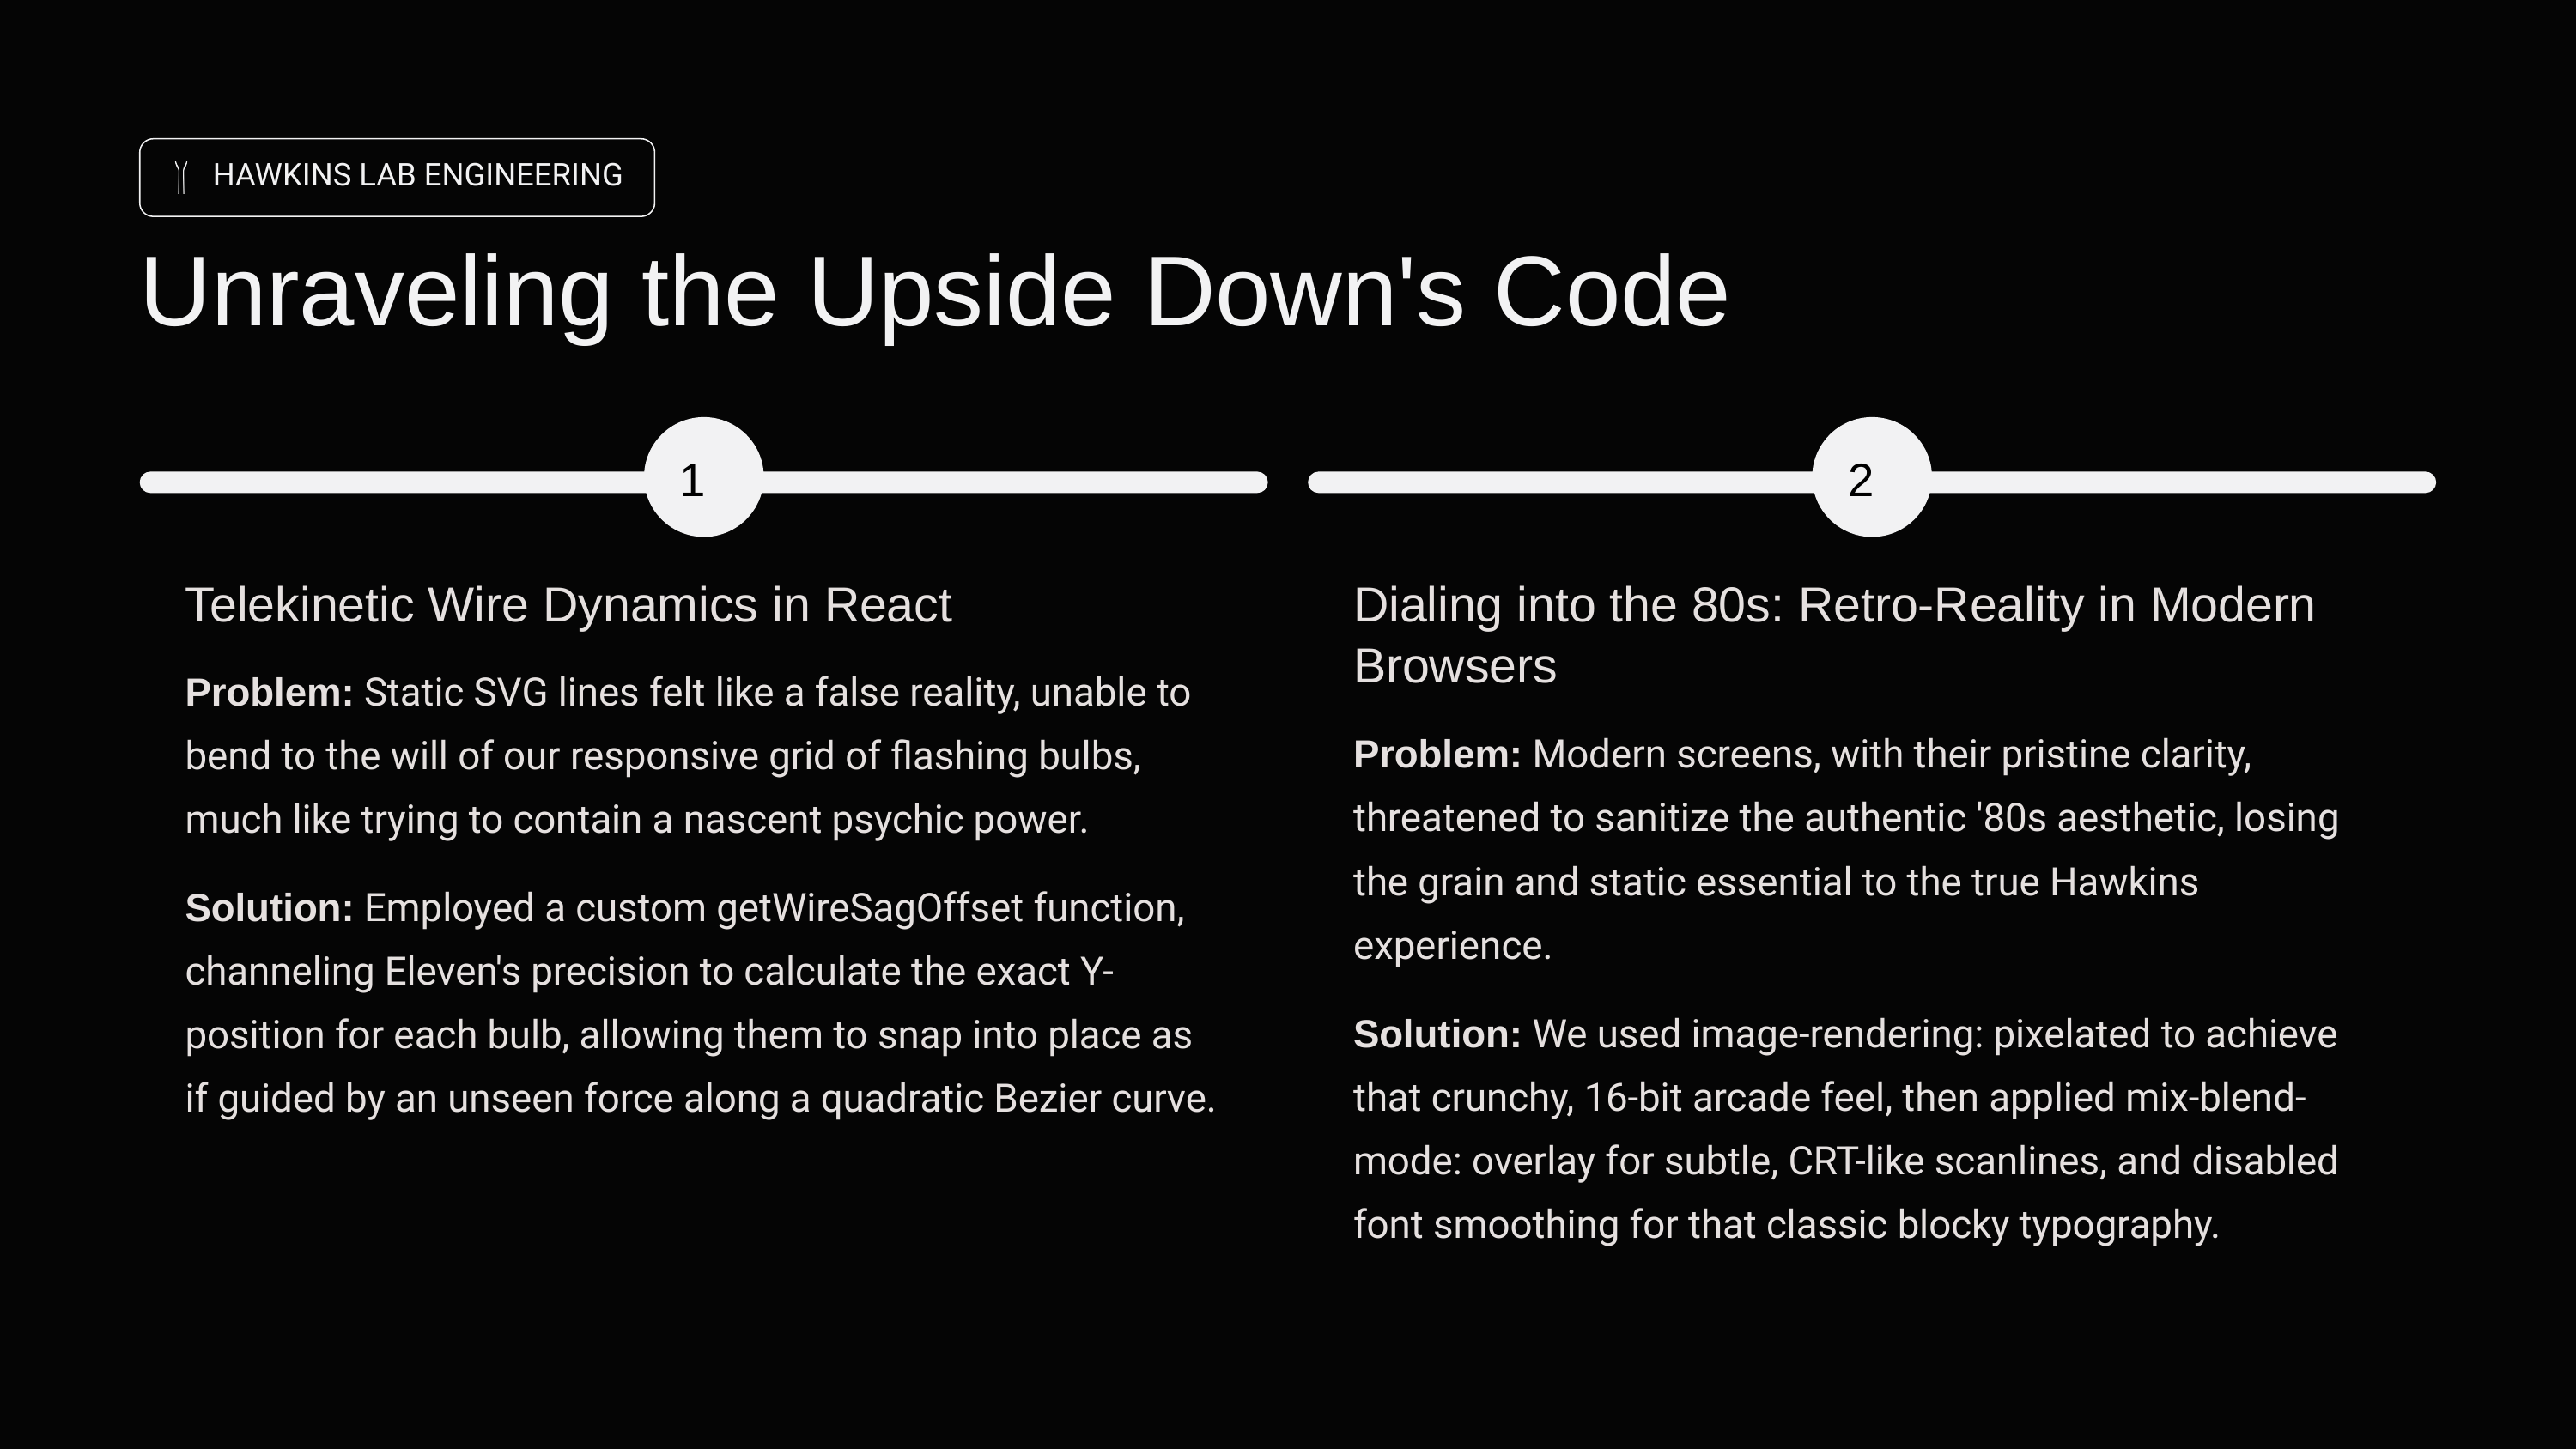

HAWKINS LAB ENGINEERING

Unraveling the Upside Down's Code

1
2

Telekinetic Wire Dynamics in React
Dialing into the 80s: Retro-Reality in Modern Browsers
Problem: Static SVG lines felt like a false reality, unable to bend to the will of our responsive grid of flashing bulbs, much like trying to contain a nascent psychic power.
Problem: Modern screens, with their pristine clarity, threatened to sanitize the authentic '80s aesthetic, losing the grain and static essential to the true Hawkins experience.
Solution: Employed a custom getWireSagOffset function, channeling Eleven's precision to calculate the exact Y-position for each bulb, allowing them to snap into place as if guided by an unseen force along a quadratic Bezier curve.
Solution: We used image-rendering: pixelated to achieve that crunchy, 16-bit arcade feel, then applied mix-blend-mode: overlay for subtle, CRT-like scanlines, and disabled font smoothing for that classic blocky typography.